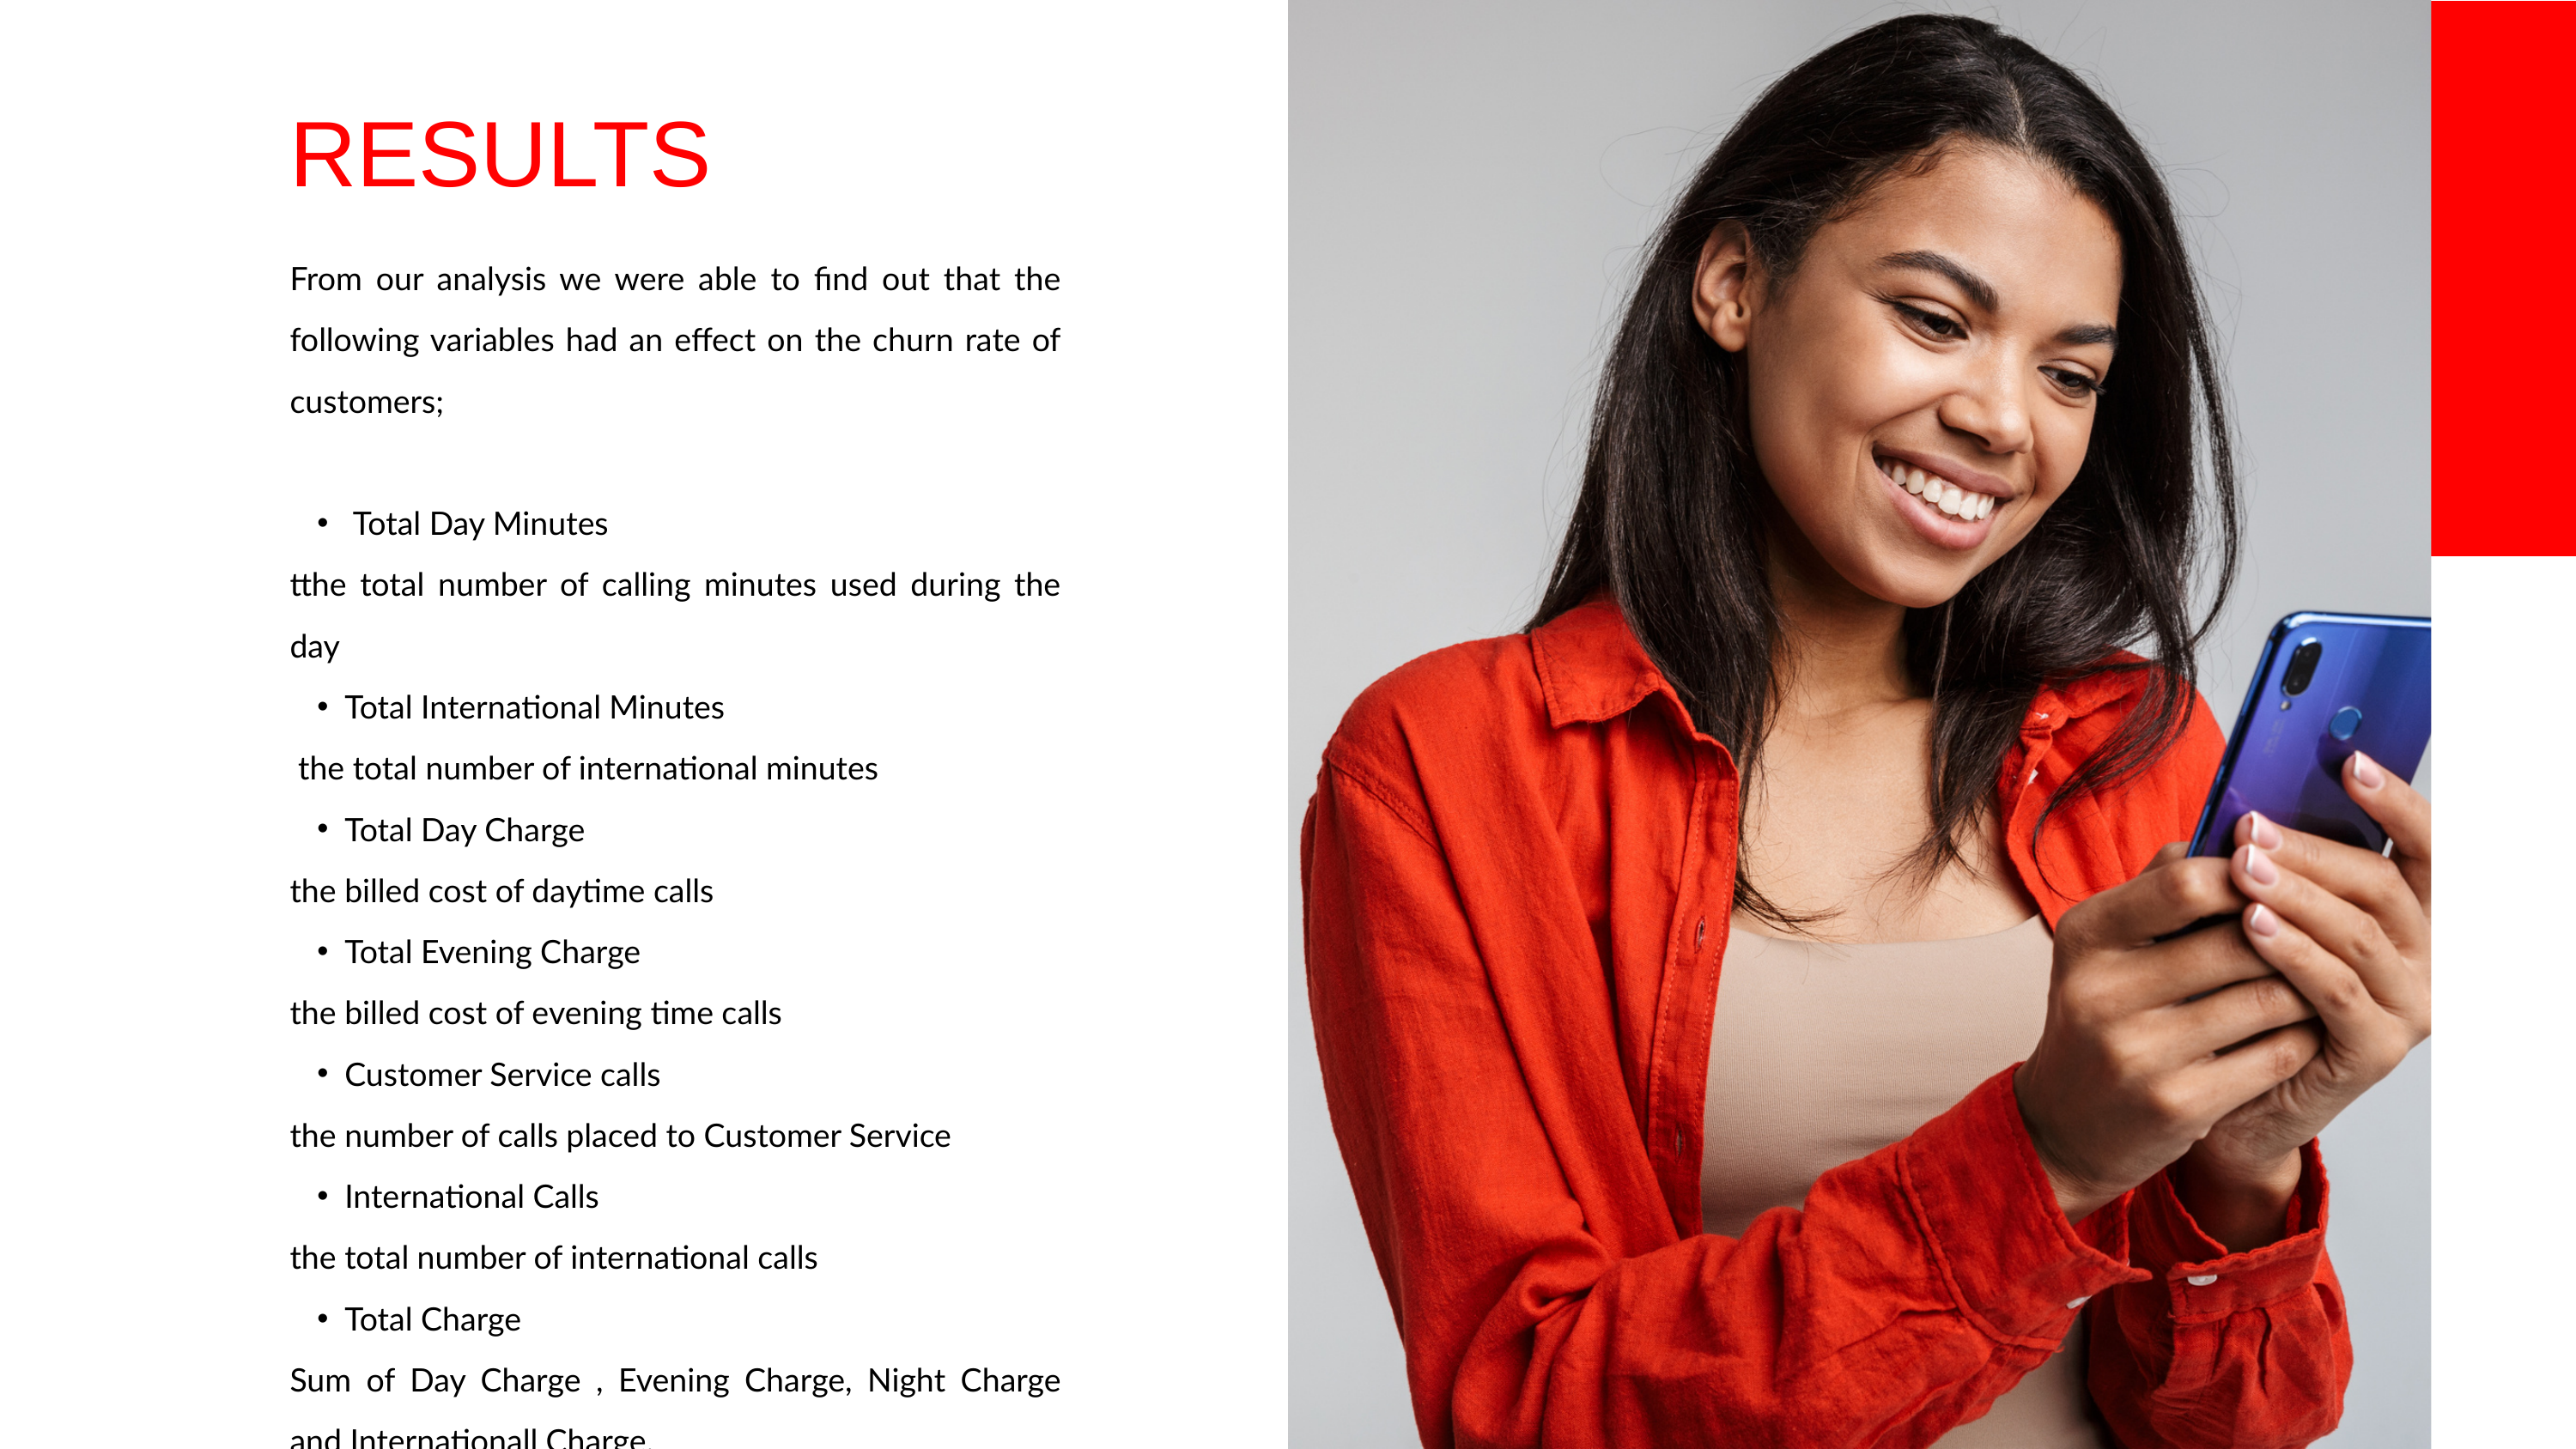

RESULTS
From our analysis we were able to find out that the following variables had an effect on the churn rate of customers;

 Total Day Minutes
tthe total number of calling minutes used during the day
Total International Minutes
 the total number of international minutes
Total Day Charge
the billed cost of daytime calls
Total Evening Charge
the billed cost of evening time calls
Customer Service calls
the number of calls placed to Customer Service
International Calls
the total number of international calls
Total Charge
Sum of Day Charge , Evening Charge, Night Charge and Internationall Charge.